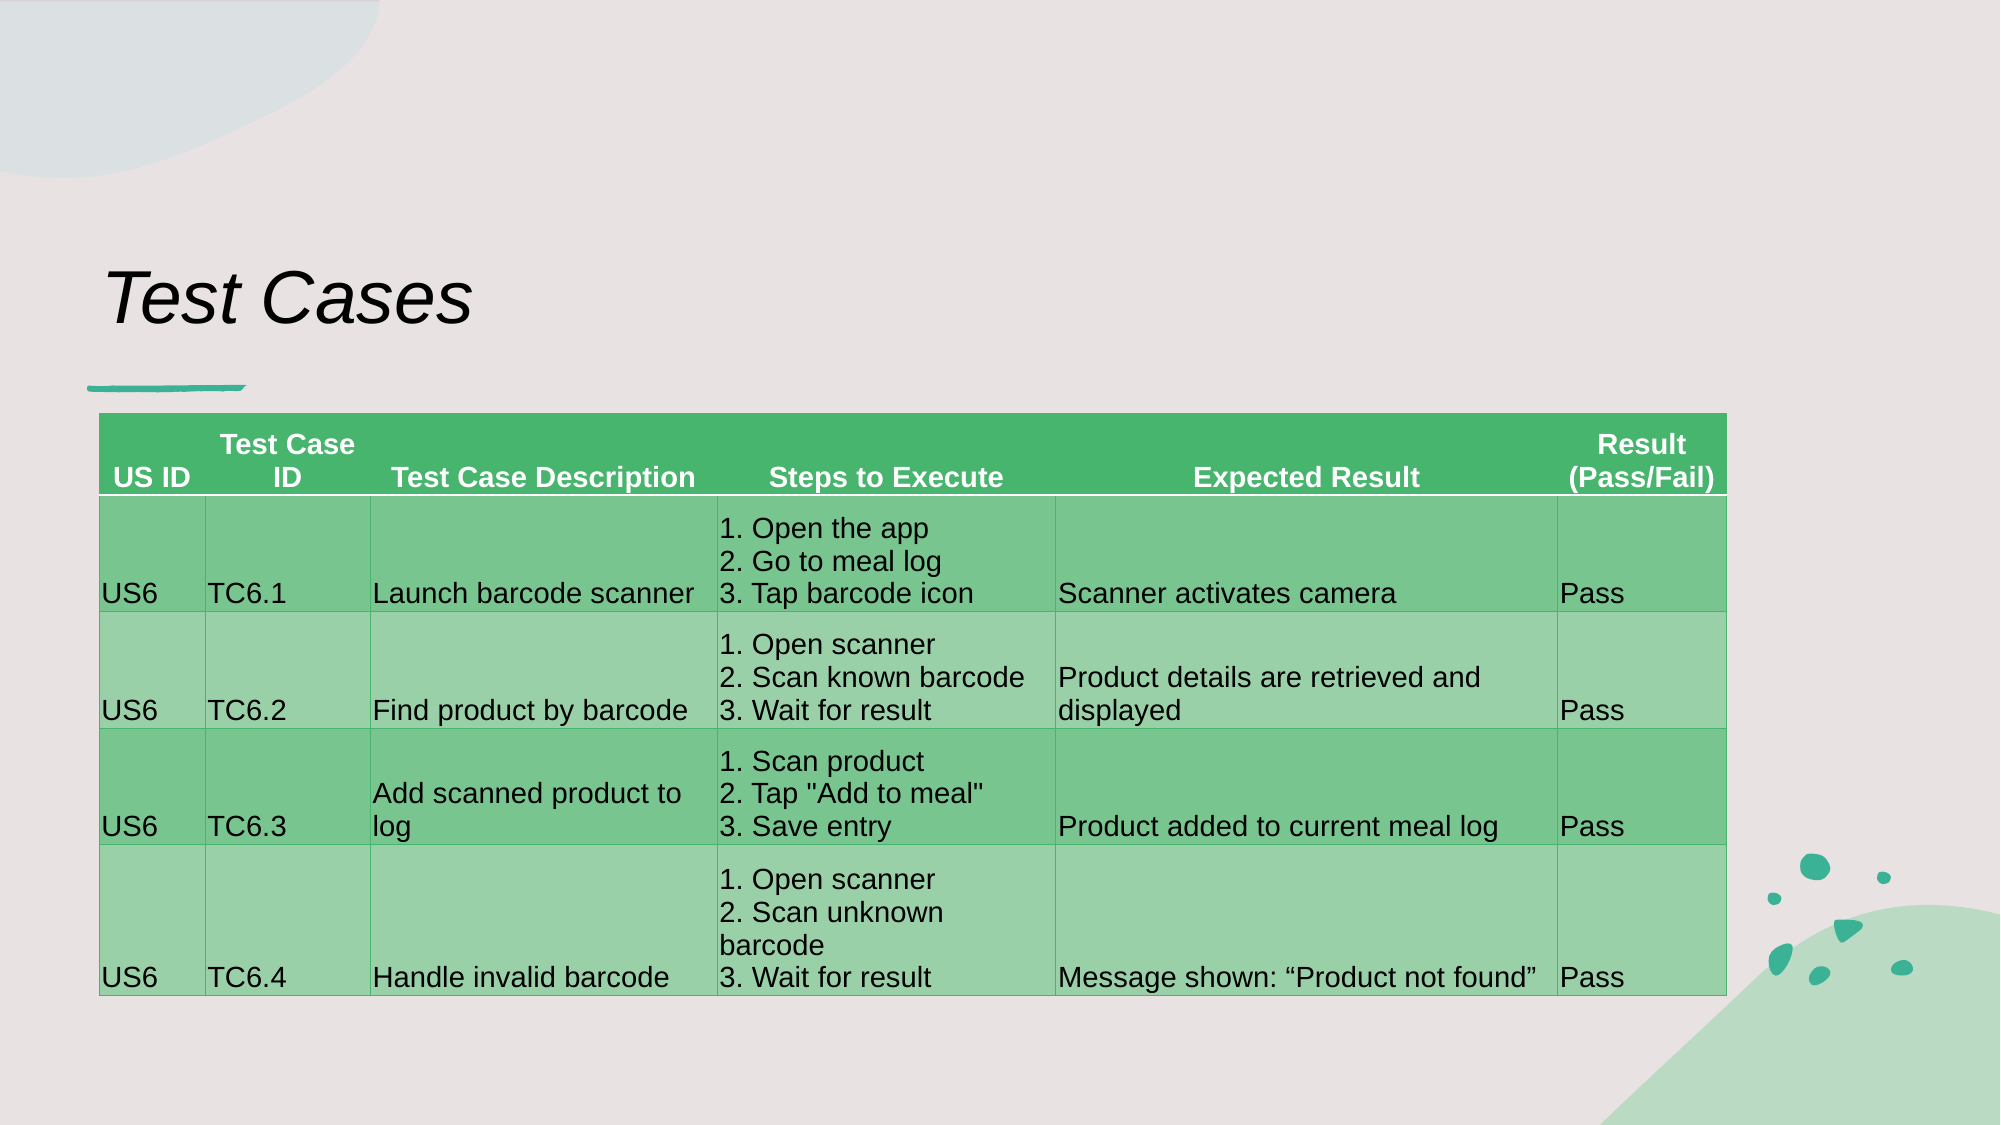

# Test Cases

| US ID | Test Case ID | Test Case Description | Steps to Execute | Expected Result | Result (Pass/Fail) |
| --- | --- | --- | --- | --- | --- |
| US6 | TC6.1 | Launch barcode scanner | 1. Open the app 2. Go to meal log 3. Tap barcode icon | Scanner activates camera | Pass |
| US6 | TC6.2 | Find product by barcode | 1. Open scanner 2. Scan known barcode 3. Wait for result | Product details are retrieved and displayed | Pass |
| US6 | TC6.3 | Add scanned product to log | 1. Scan product 2. Tap "Add to meal" 3. Save entry | Product added to current meal log | Pass |
| US6 | TC6.4 | Handle invalid barcode | 1. Open scanner 2. Scan unknown barcode 3. Wait for result | Message shown: “Product not found” | Pass |